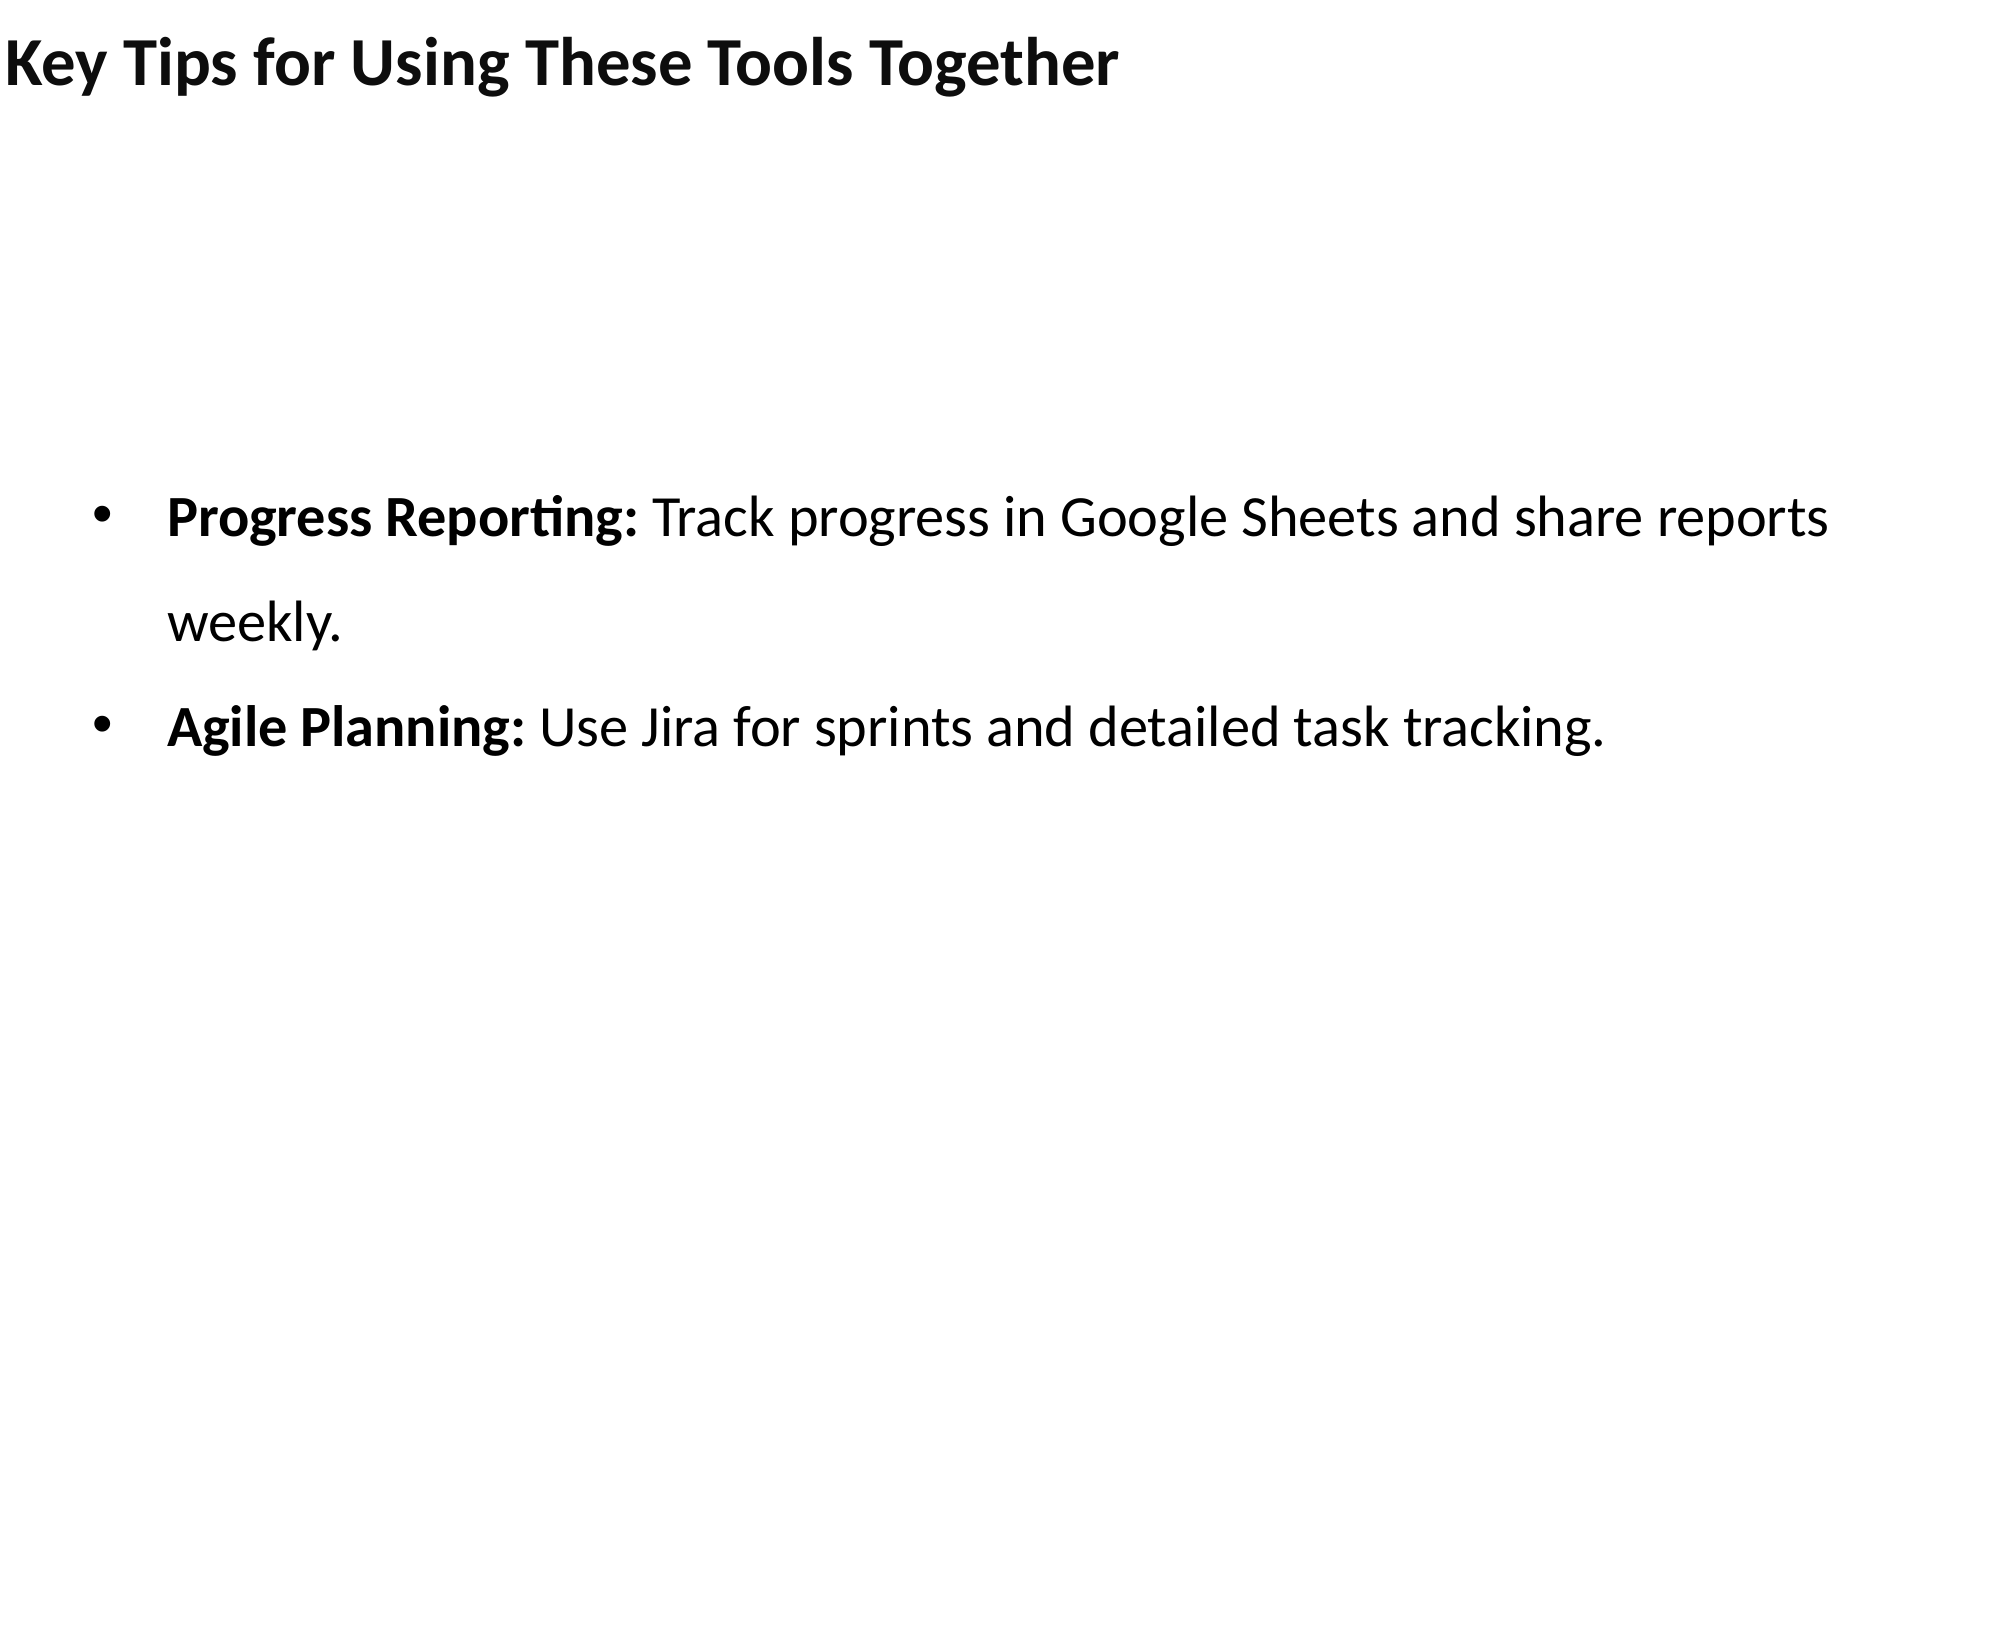

# Key Tips for Using These Tools Together
Progress Reporting: Track progress in Google Sheets and share reports weekly.
Agile Planning: Use Jira for sprints and detailed task tracking.